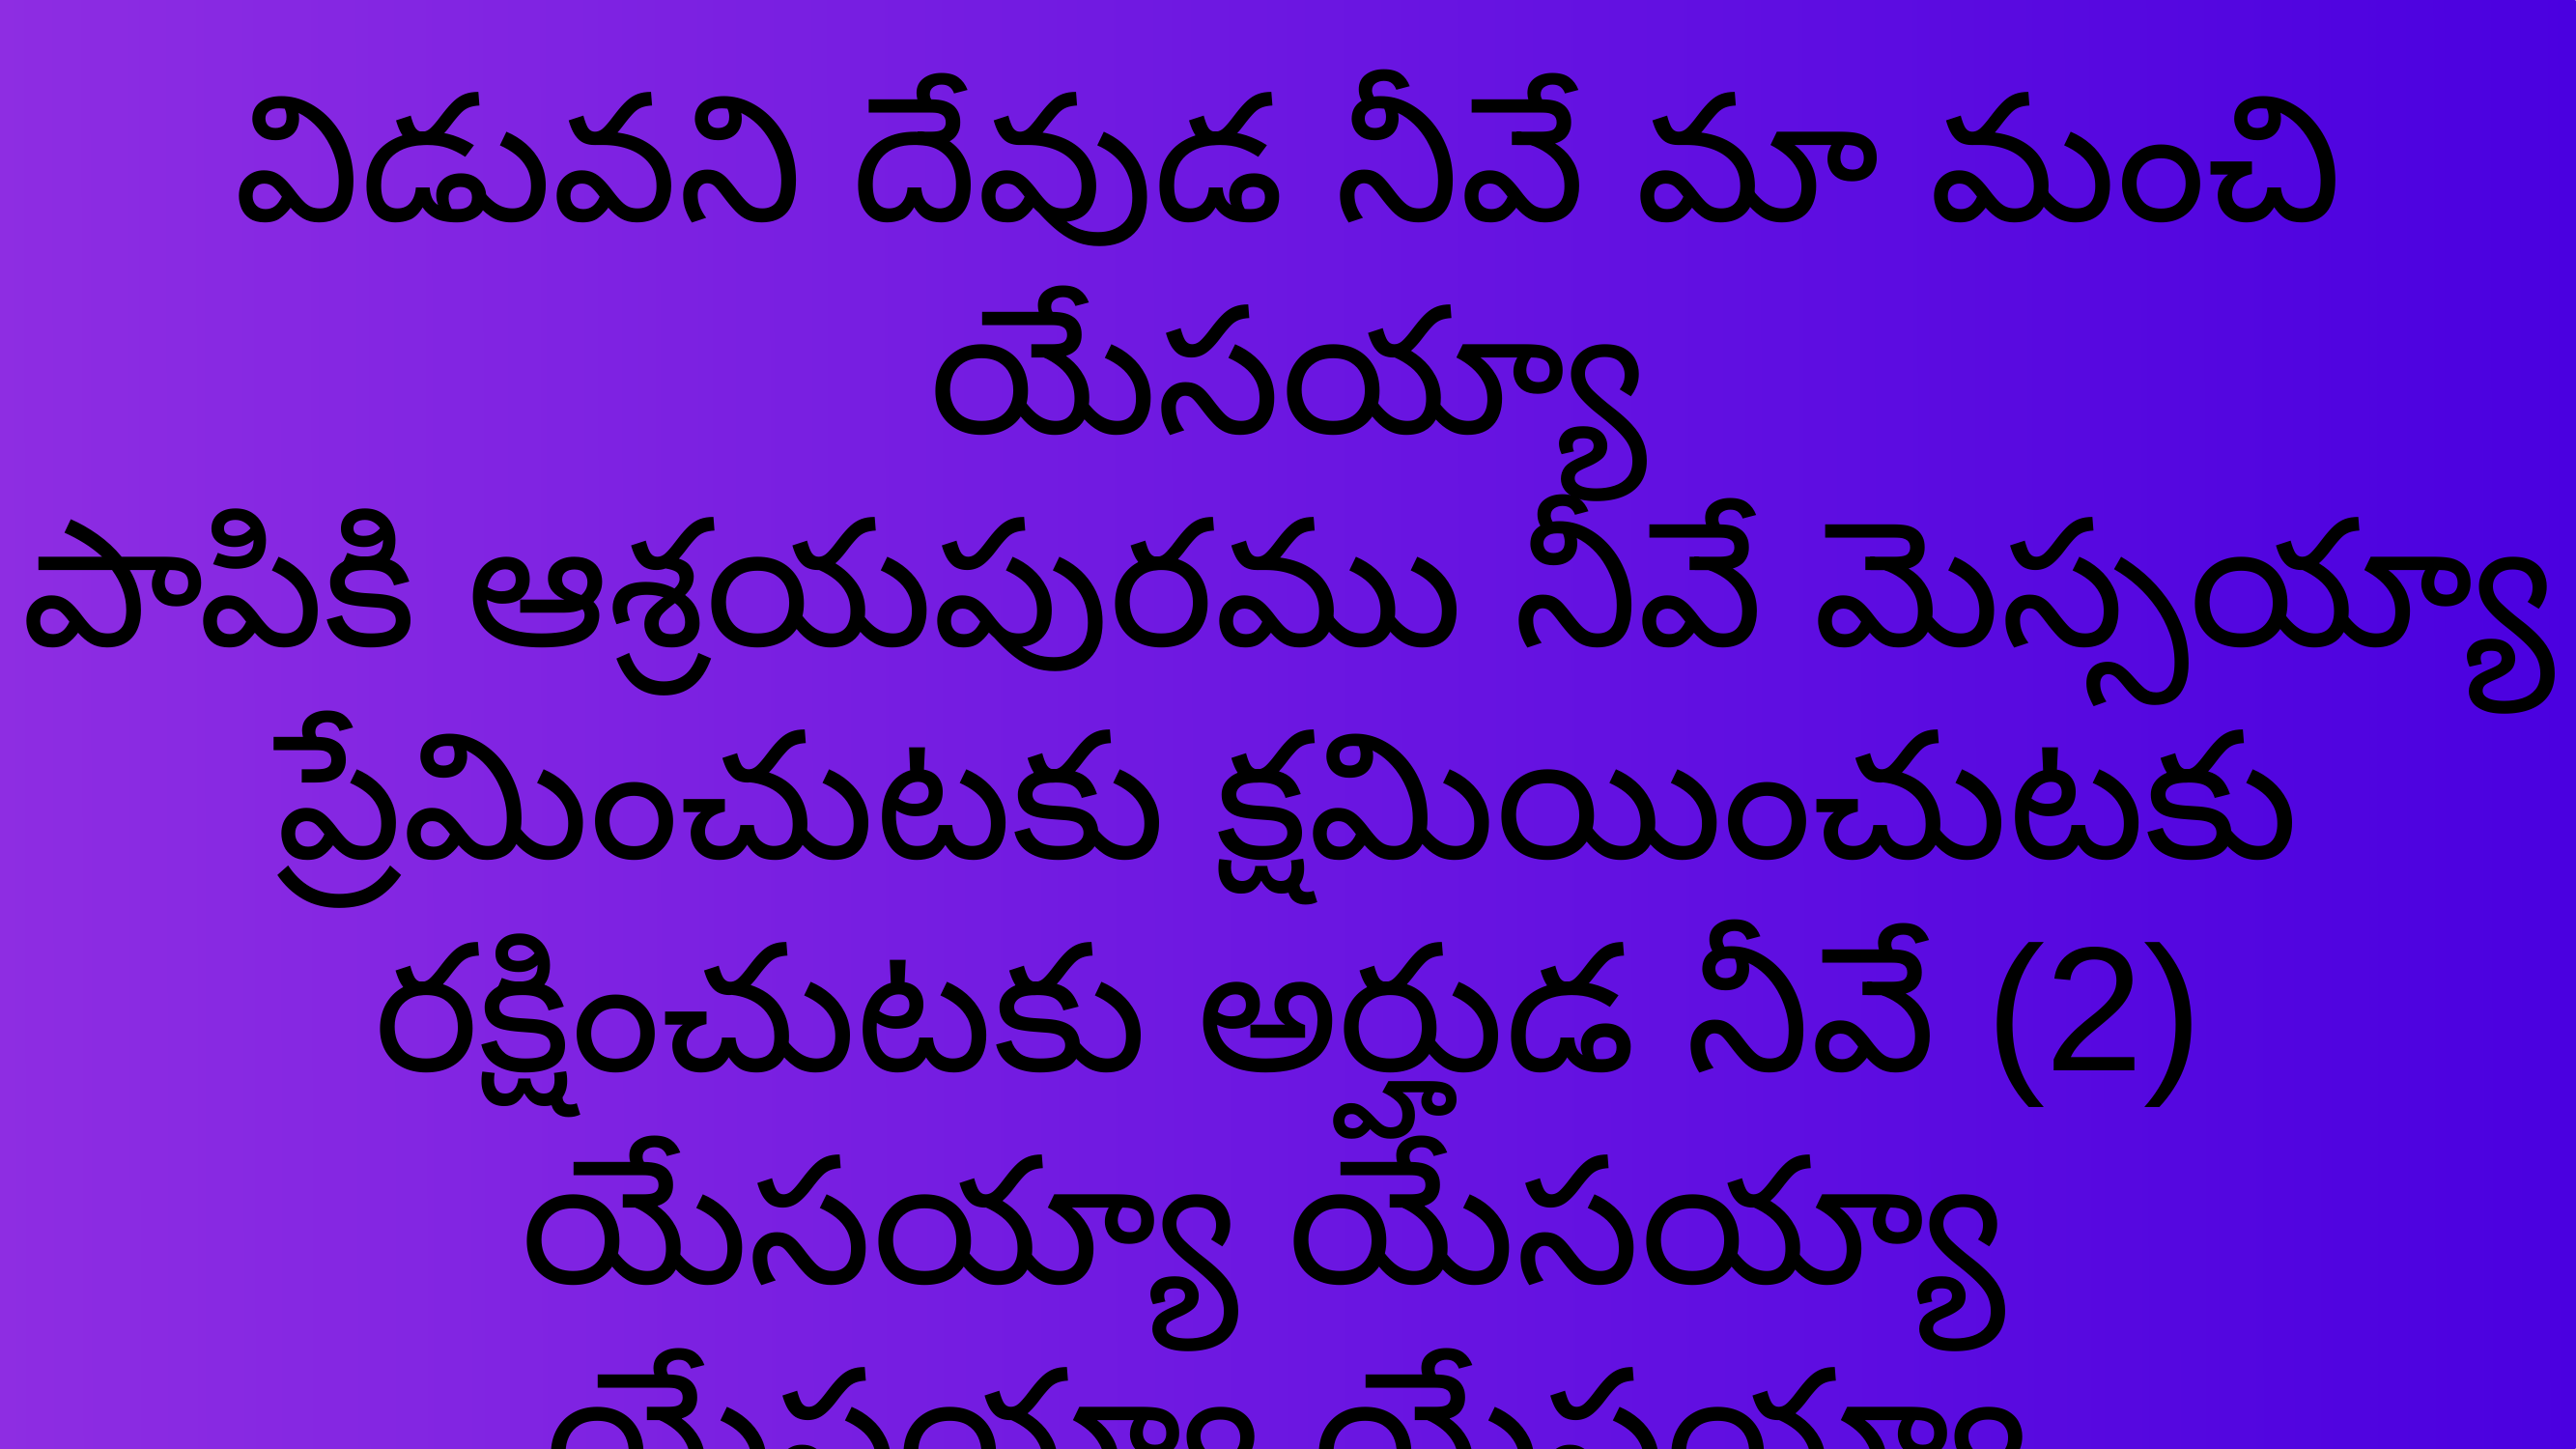

విడువని దేవుడ నీవే మా మంచి యేసయ్యా
పాపికి ఆశ్రయపురము నీవే మెస్సయ్యా
ప్రేమించుటకు క్షమియించుటకు
రక్షించుటకు అర్హుడ నీవే (2)
యేసయ్యా యేసయ్యా
యేసయ్యా యేసయ్యా